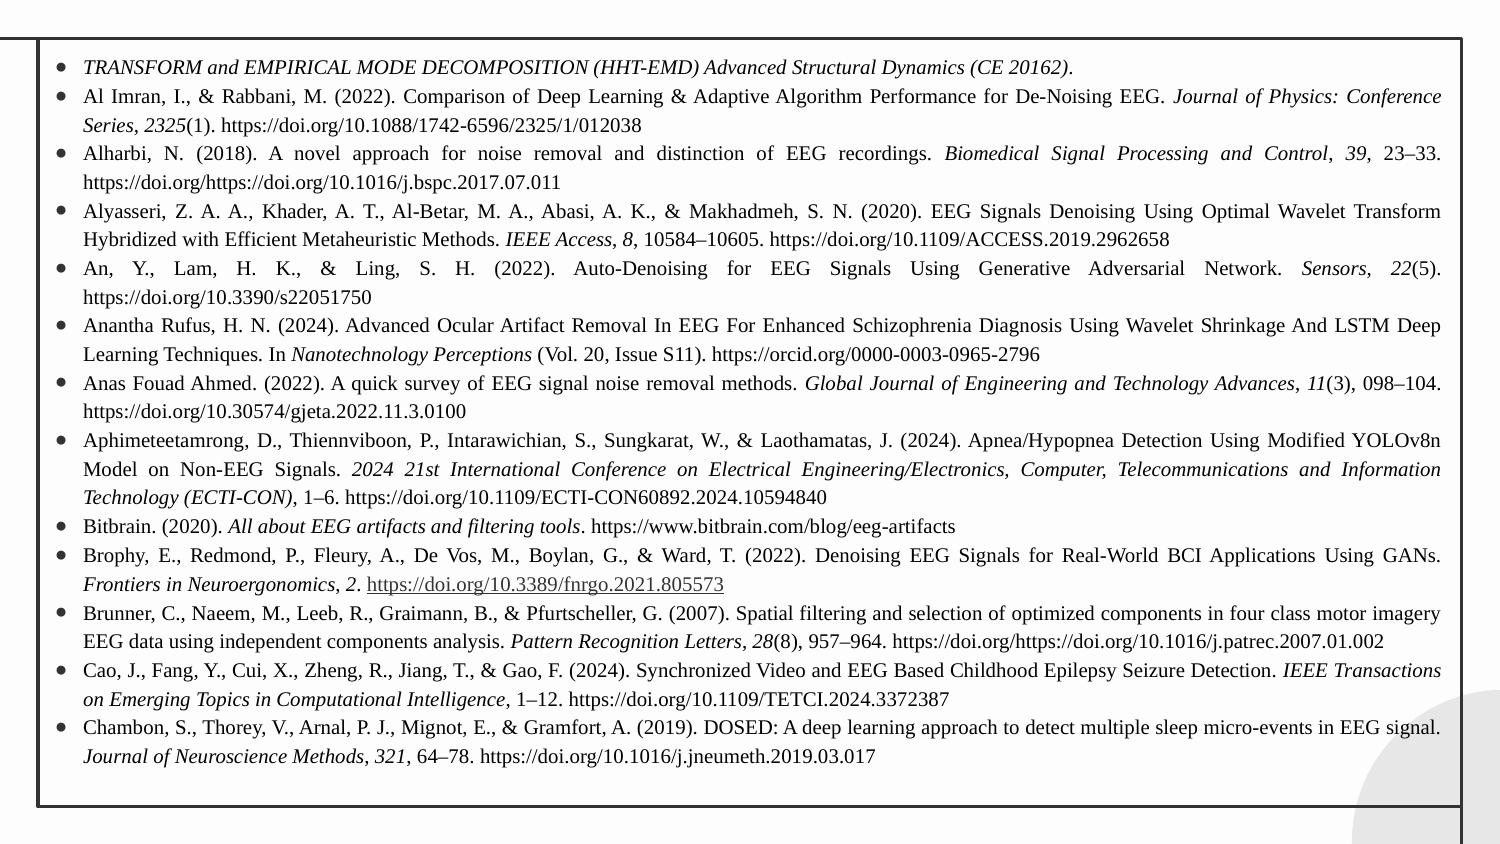

TRANSFORM and EMPIRICAL MODE DECOMPOSITION (HHT-EMD) Advanced Structural Dynamics (CE 20162).
Al Imran, I., & Rabbani, M. (2022). Comparison of Deep Learning & Adaptive Algorithm Performance for De-Noising EEG. Journal of Physics: Conference Series, 2325(1). https://doi.org/10.1088/1742-6596/2325/1/012038
Alharbi, N. (2018). A novel approach for noise removal and distinction of EEG recordings. Biomedical Signal Processing and Control, 39, 23–33. https://doi.org/https://doi.org/10.1016/j.bspc.2017.07.011
Alyasseri, Z. A. A., Khader, A. T., Al-Betar, M. A., Abasi, A. K., & Makhadmeh, S. N. (2020). EEG Signals Denoising Using Optimal Wavelet Transform Hybridized with Efficient Metaheuristic Methods. IEEE Access, 8, 10584–10605. https://doi.org/10.1109/ACCESS.2019.2962658
An, Y., Lam, H. K., & Ling, S. H. (2022). Auto-Denoising for EEG Signals Using Generative Adversarial Network. Sensors, 22(5). https://doi.org/10.3390/s22051750
Anantha Rufus, H. N. (2024). Advanced Ocular Artifact Removal In EEG For Enhanced Schizophrenia Diagnosis Using Wavelet Shrinkage And LSTM Deep Learning Techniques. In Nanotechnology Perceptions (Vol. 20, Issue S11). https://orcid.org/0000-0003-0965-2796
Anas Fouad Ahmed. (2022). A quick survey of EEG signal noise removal methods. Global Journal of Engineering and Technology Advances, 11(3), 098–104. https://doi.org/10.30574/gjeta.2022.11.3.0100
Aphimeteetamrong, D., Thiennviboon, P., Intarawichian, S., Sungkarat, W., & Laothamatas, J. (2024). Apnea/Hypopnea Detection Using Modified YOLOv8n Model on Non-EEG Signals. 2024 21st International Conference on Electrical Engineering/Electronics, Computer, Telecommunications and Information Technology (ECTI-CON), 1–6. https://doi.org/10.1109/ECTI-CON60892.2024.10594840
Bitbrain. (2020). All about EEG artifacts and filtering tools. https://www.bitbrain.com/blog/eeg-artifacts
Brophy, E., Redmond, P., Fleury, A., De Vos, M., Boylan, G., & Ward, T. (2022). Denoising EEG Signals for Real-World BCI Applications Using GANs. Frontiers in Neuroergonomics, 2. https://doi.org/10.3389/fnrgo.2021.805573
Brunner, C., Naeem, M., Leeb, R., Graimann, B., & Pfurtscheller, G. (2007). Spatial filtering and selection of optimized components in four class motor imagery EEG data using independent components analysis. Pattern Recognition Letters, 28(8), 957–964. https://doi.org/https://doi.org/10.1016/j.patrec.2007.01.002
Cao, J., Fang, Y., Cui, X., Zheng, R., Jiang, T., & Gao, F. (2024). Synchronized Video and EEG Based Childhood Epilepsy Seizure Detection. IEEE Transactions on Emerging Topics in Computational Intelligence, 1–12. https://doi.org/10.1109/TETCI.2024.3372387
Chambon, S., Thorey, V., Arnal, P. J., Mignot, E., & Gramfort, A. (2019). DOSED: A deep learning approach to detect multiple sleep micro-events in EEG signal. Journal of Neuroscience Methods, 321, 64–78. https://doi.org/10.1016/j.jneumeth.2019.03.017